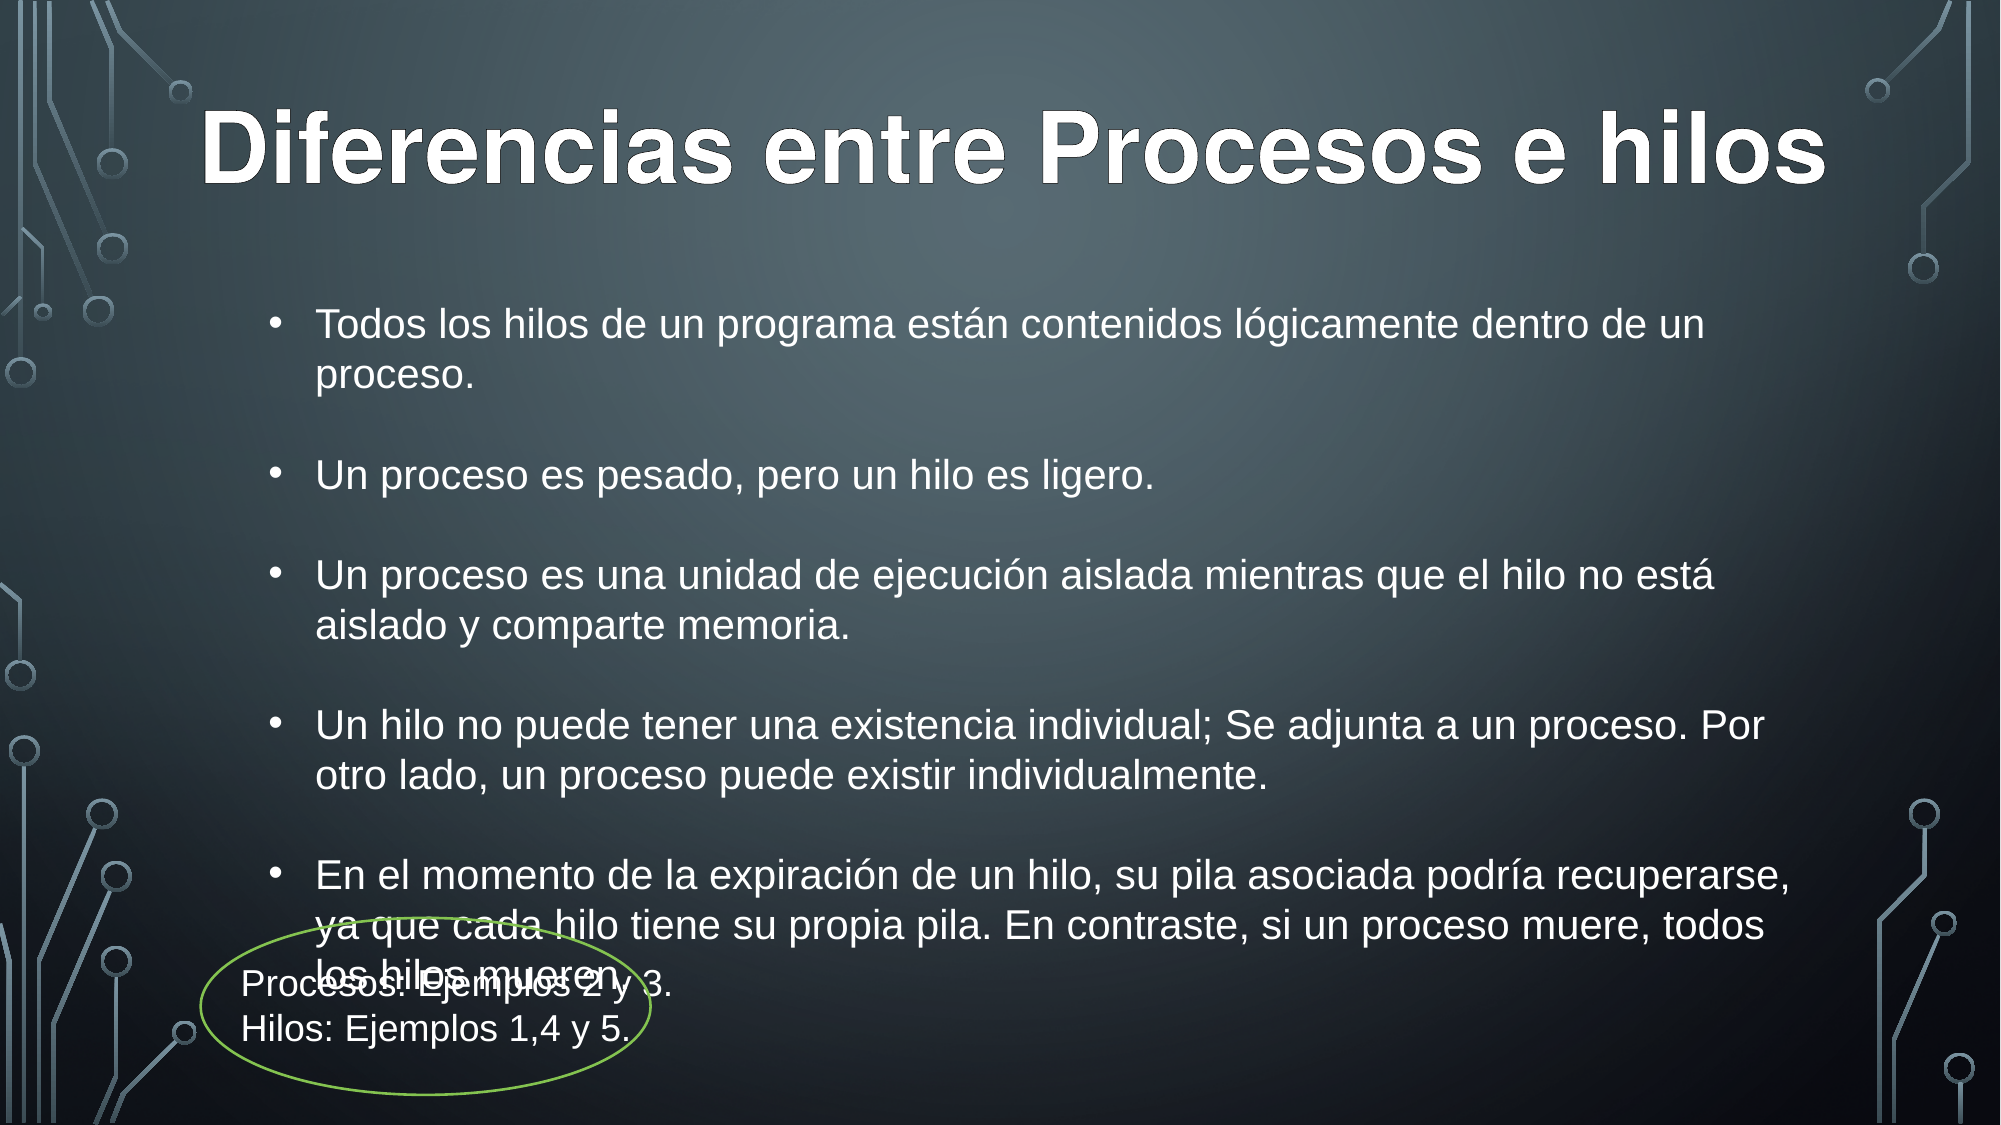

Diferencias entre Procesos e hilos
Todos los hilos de un programa están contenidos lógicamente dentro de un proceso.

Un proceso es pesado, pero un hilo es ligero.

Un proceso es una unidad de ejecución aislada mientras que el hilo no está aislado y comparte memoria.

Un hilo no puede tener una existencia individual; Se adjunta a un proceso. Por otro lado, un proceso puede existir individualmente.

En el momento de la expiración de un hilo, su pila asociada podría recuperarse, ya que cada hilo tiene su propia pila. En contraste, si un proceso muere, todos los hilos mueren.

Procesos: Ejemplos 2 y 3.
Hilos: Ejemplos 1,4 y 5.